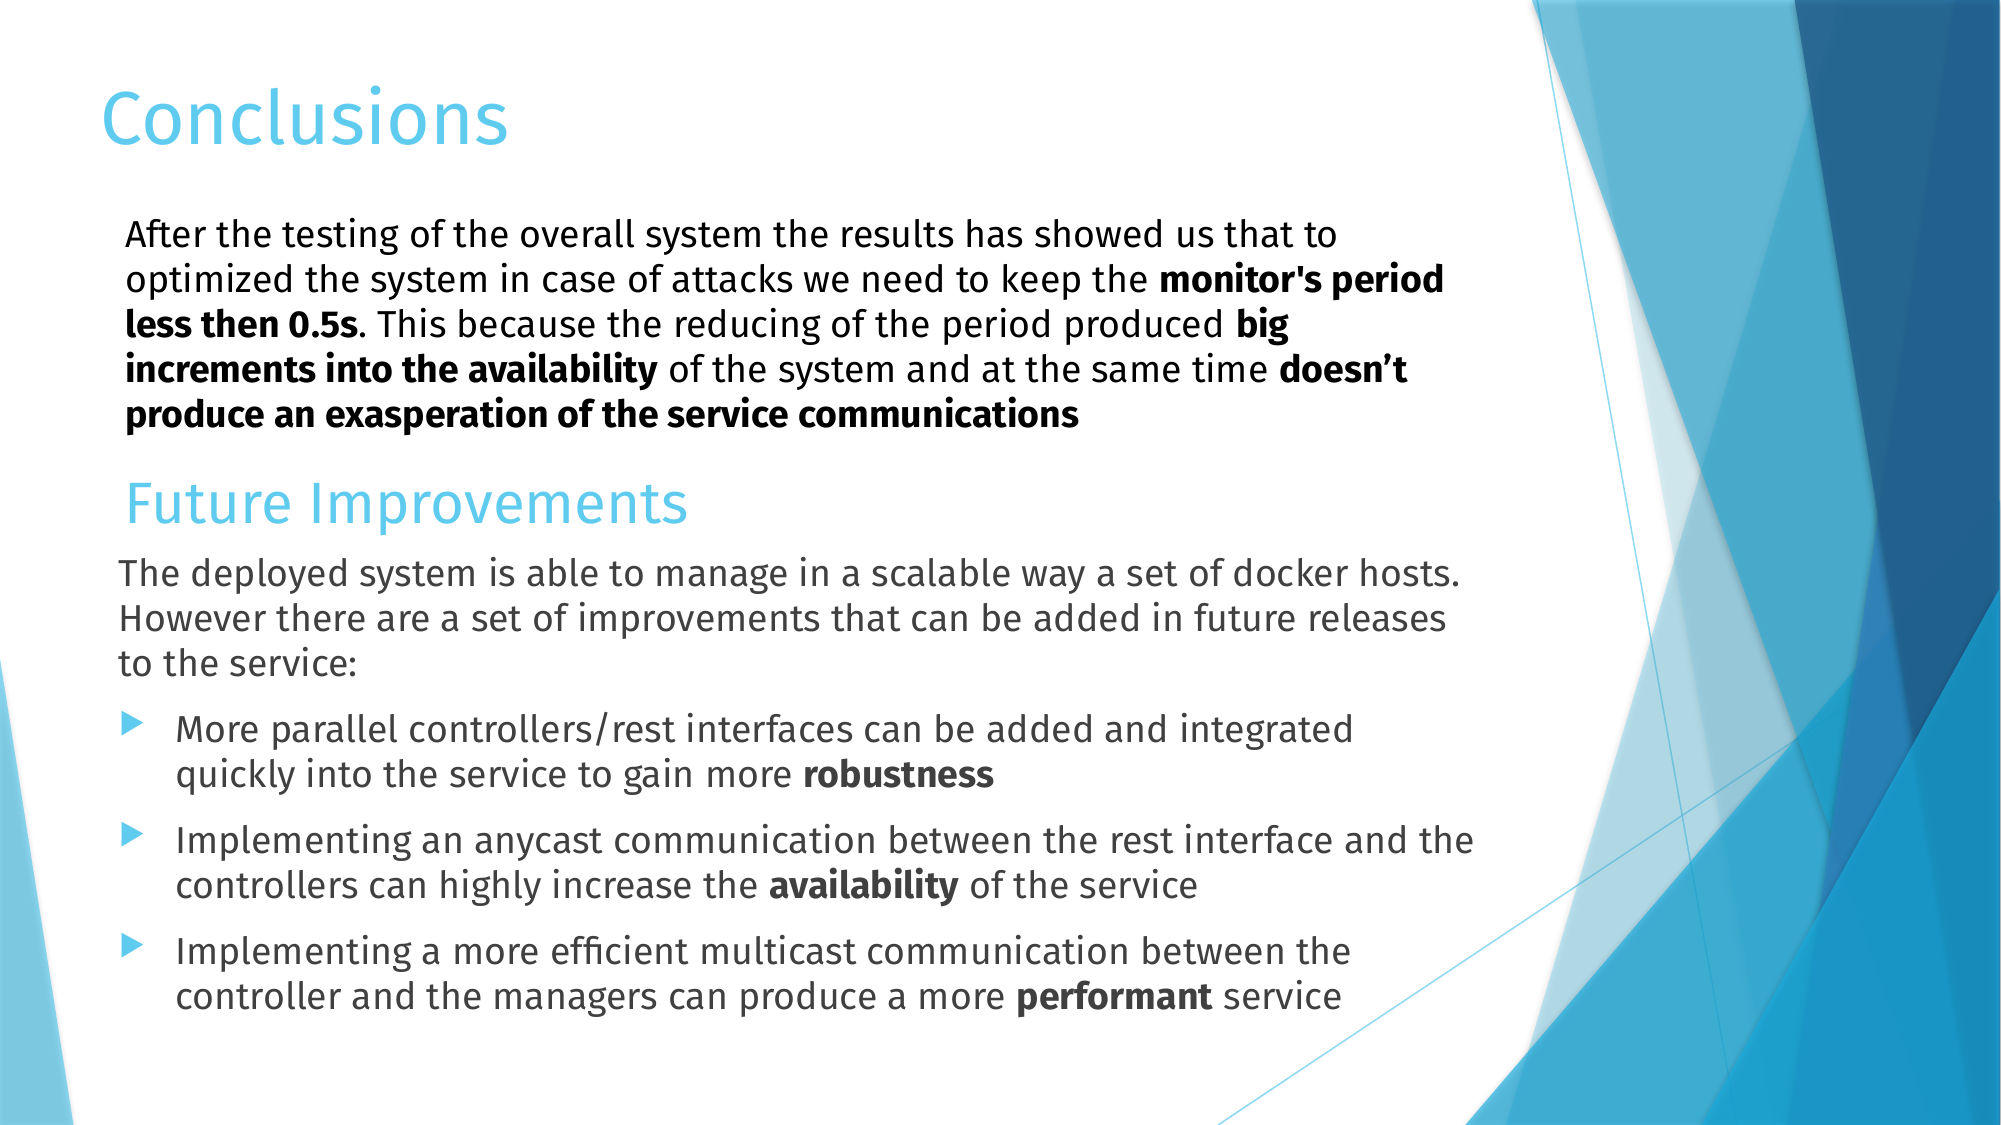

# Conclusions
After the testing of the overall system the results has showed us that to optimized the system in case of attacks we need to keep the monitor's period less then 0.5s. This because the reducing of the period produced big increments into the availability of the system and at the same time doesn’t produce an exasperation of the service communications
Future Improvements
The deployed system is able to manage in a scalable way a set of docker hosts. However there are a set of improvements that can be added in future releases to the service:
More parallel controllers/rest interfaces can be added and integrated quickly into the service to gain more robustness
Implementing an anycast communication between the rest interface and the controllers can highly increase the availability of the service
Implementing a more efficient multicast communication between the controller and the managers can produce a more performant service